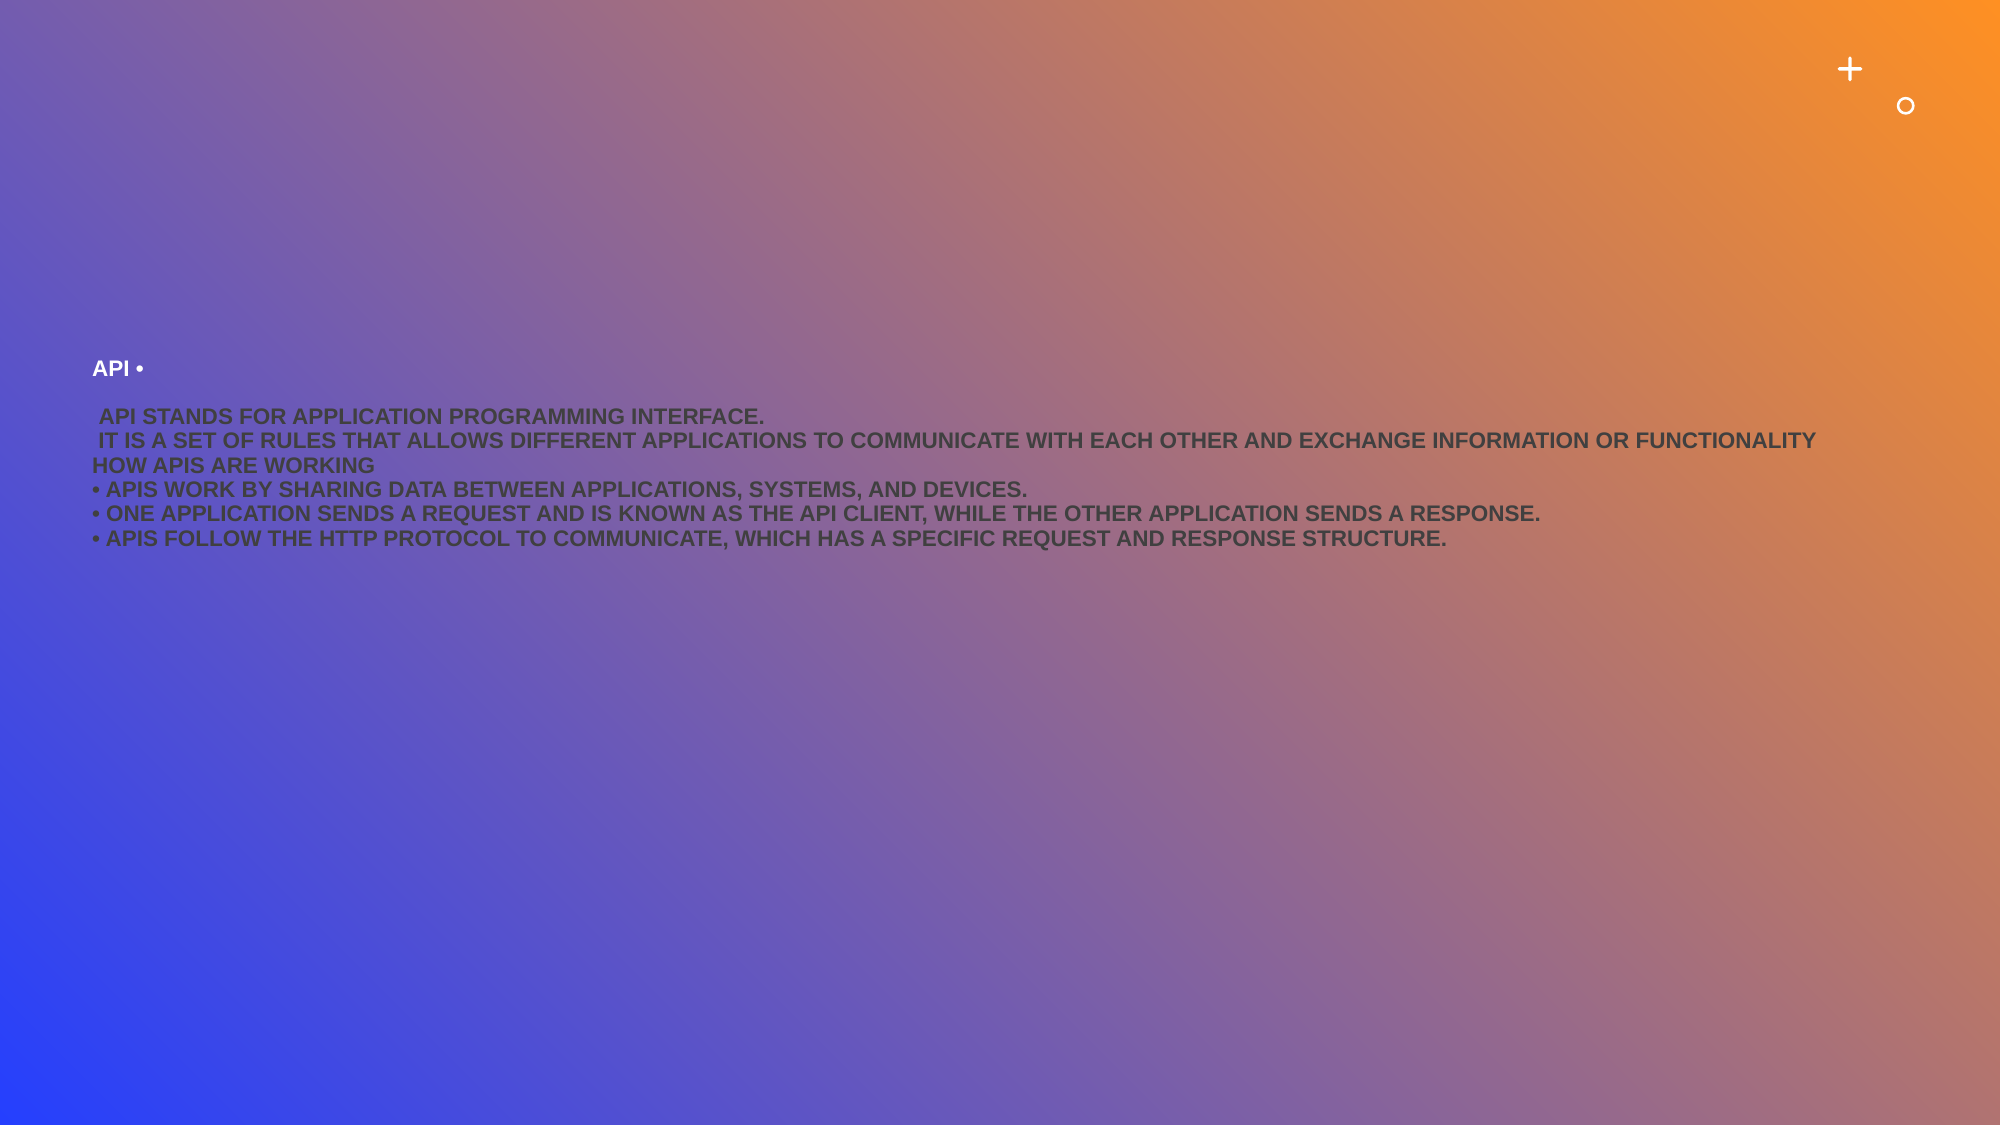

# API • API stands for Application Programming Interface. It is a set of rules that allows different applications to communicate with each other and exchange information or functionality How APIs are working • APIs work by sharing data between applications, systems, and devices. • One application sends a request and is known as the API client, while the other application sends a response. • APIs follow the HTTP protocol to communicate, which has a specific request and response structure.